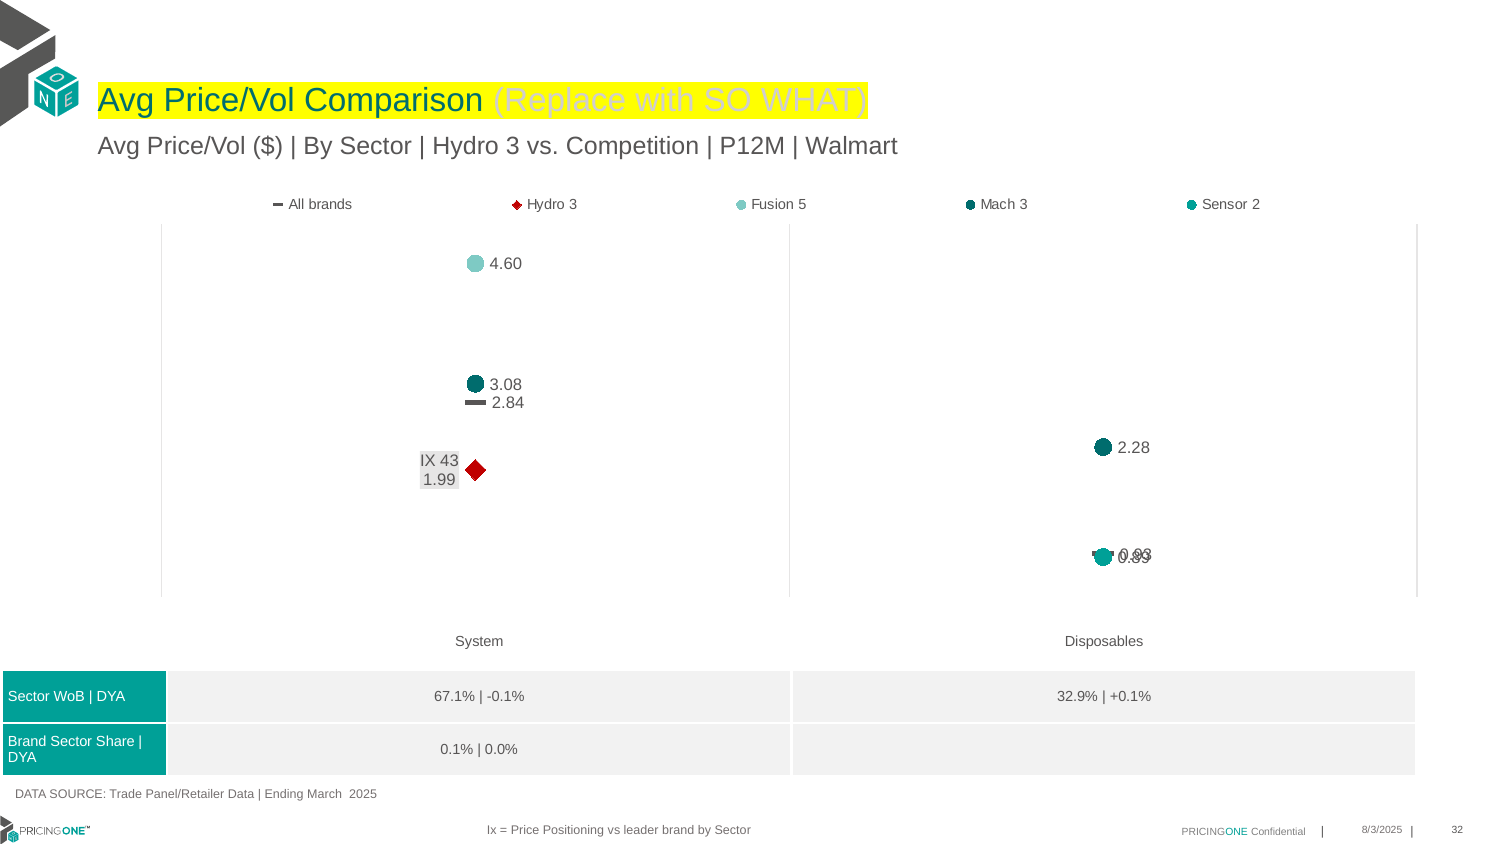

# Avg Price/Vol Comparison (Replace with SO WHAT)
Avg Price/Vol ($) | By Sector | Hydro 3 vs. Competition | P12M | Walmart

### Chart

| Category | All brands | Hydro 3 | Fusion 5 | Mach 3 | Sensor 2 |
|---|---|---|---|---|---|
| IX 43 | 2.84 | 1.99 | 4.6 | 3.08 | None |
| None | 0.93 | None | None | 2.28 | 0.89 |
|  | System | Disposables |
| --- | --- | --- |
| Sector WoB | DYA | 67.1% | -0.1% | 32.9% | +0.1% |
| Brand Sector Share | DYA | 0.1% | 0.0% |  |
DATA SOURCE: Trade Panel/Retailer Data | Ending March  2025
Ix = Price Positioning vs leader brand by Sector
8/3/2025
32